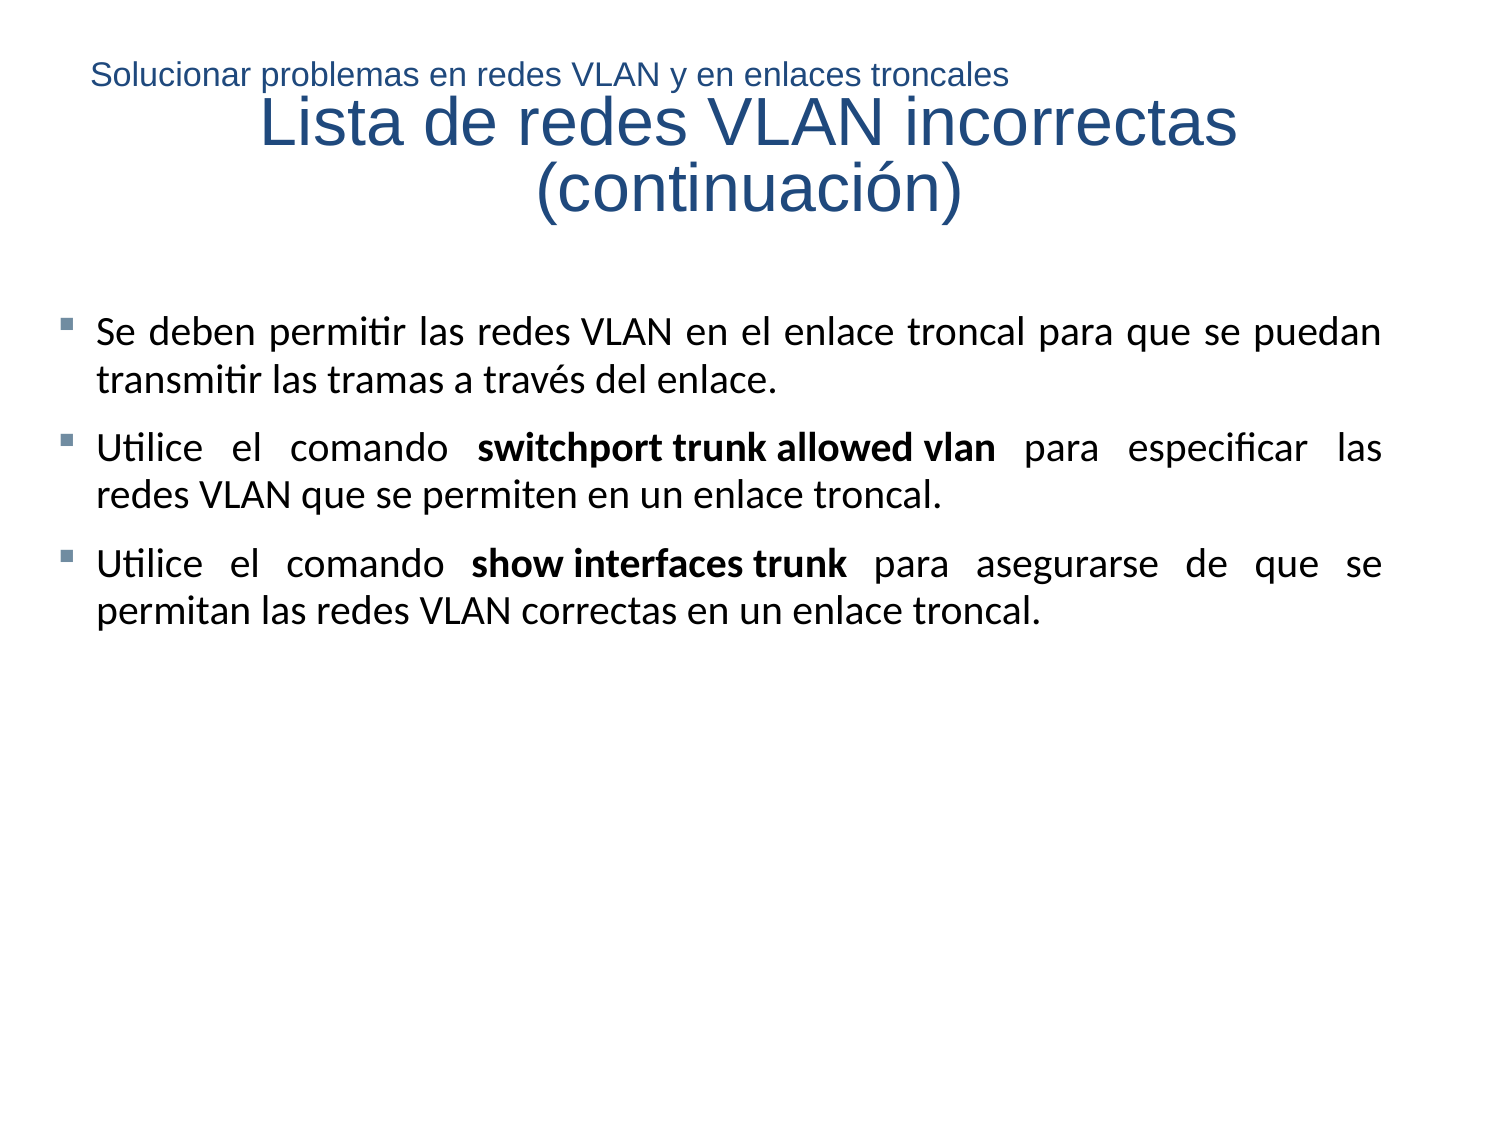

# Solucionar problemas en redes VLAN y en enlaces troncales
Lista de redes VLAN incorrectas (continuación)
Se deben permitir las redes VLAN en el enlace troncal para que se puedan transmitir las tramas a través del enlace.
Utilice el comando switchport trunk allowed vlan para especificar las redes VLAN que se permiten en un enlace troncal.
Utilice el comando show interfaces trunk para asegurarse de que se permitan las redes VLAN correctas en un enlace troncal.